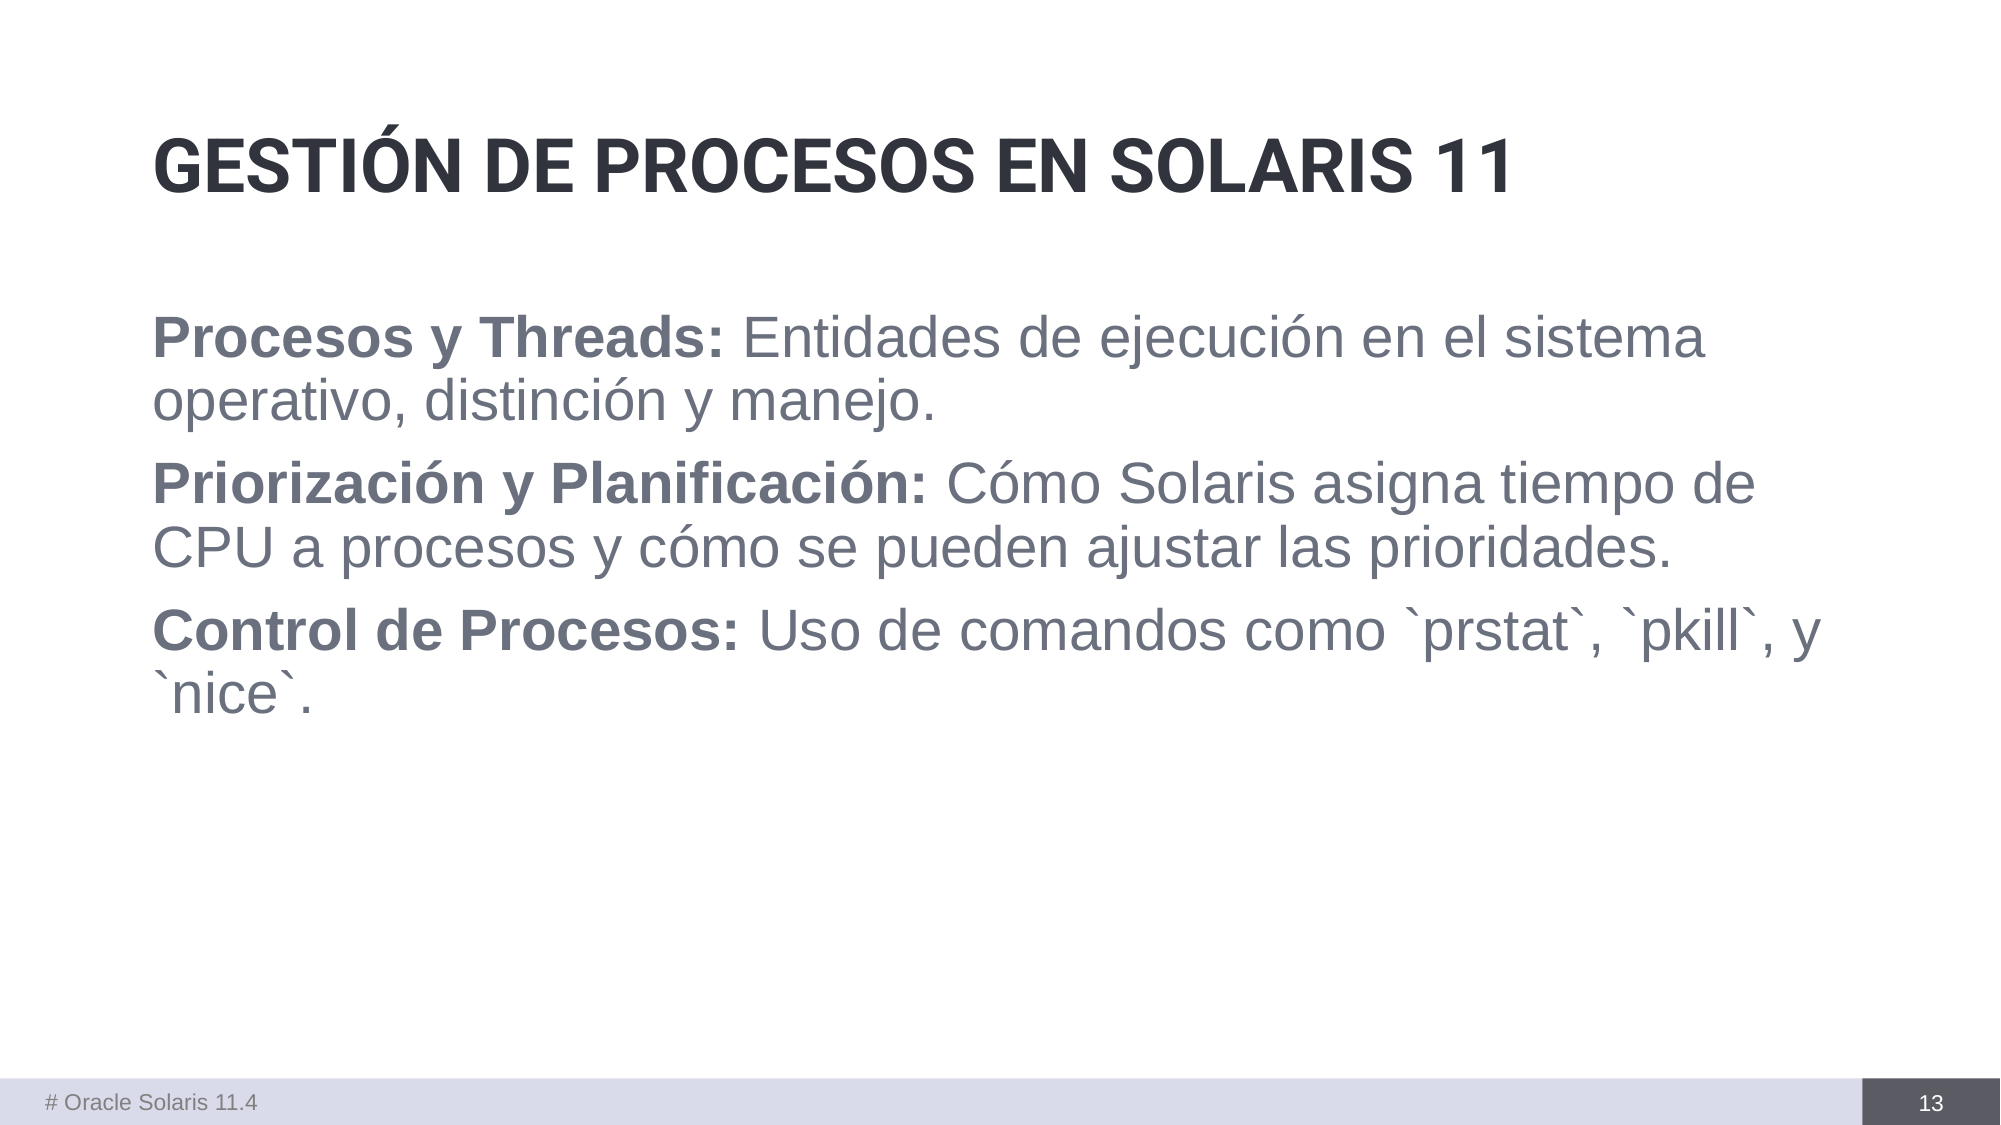

# GESTIÓN DE PROCESOS EN SOLARIS 11
Procesos y Threads: Entidades de ejecución en el sistema operativo, distinción y manejo.
Priorización y Planificación: Cómo Solaris asigna tiempo de CPU a procesos y cómo se pueden ajustar las prioridades.
Control de Procesos: Uso de comandos como `prstat`, `pkill`, y `nice`.
# Oracle Solaris 11.4
13